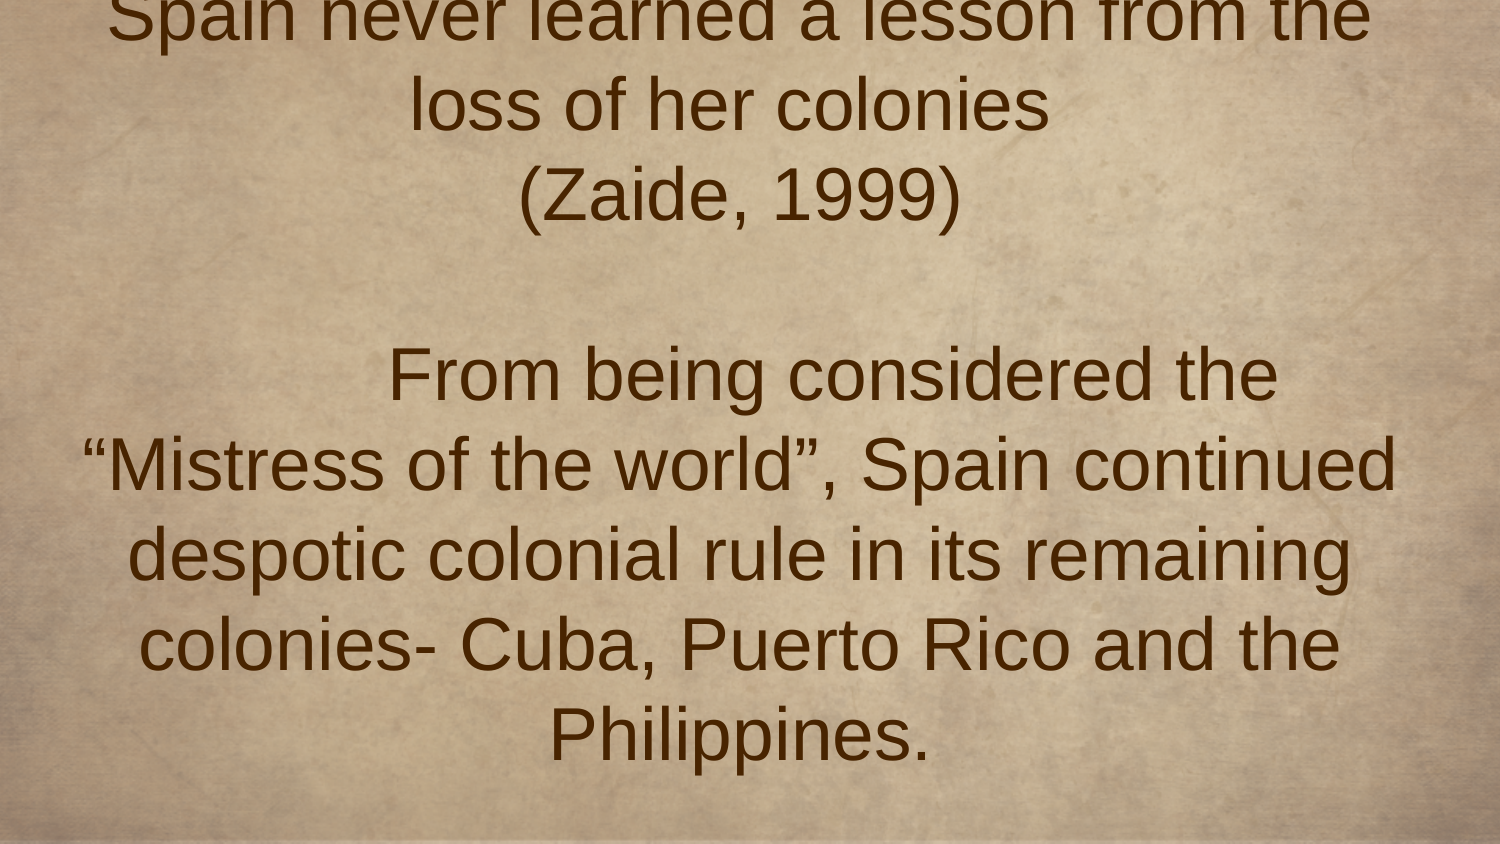

# Spain never learned a lesson from the loss of her colonies
(Zaide, 1999)

         From being considered the “Mistress of the world”, Spain continued despotic colonial rule in its remaining colonies- Cuba, Puerto Rico and the Philippines.